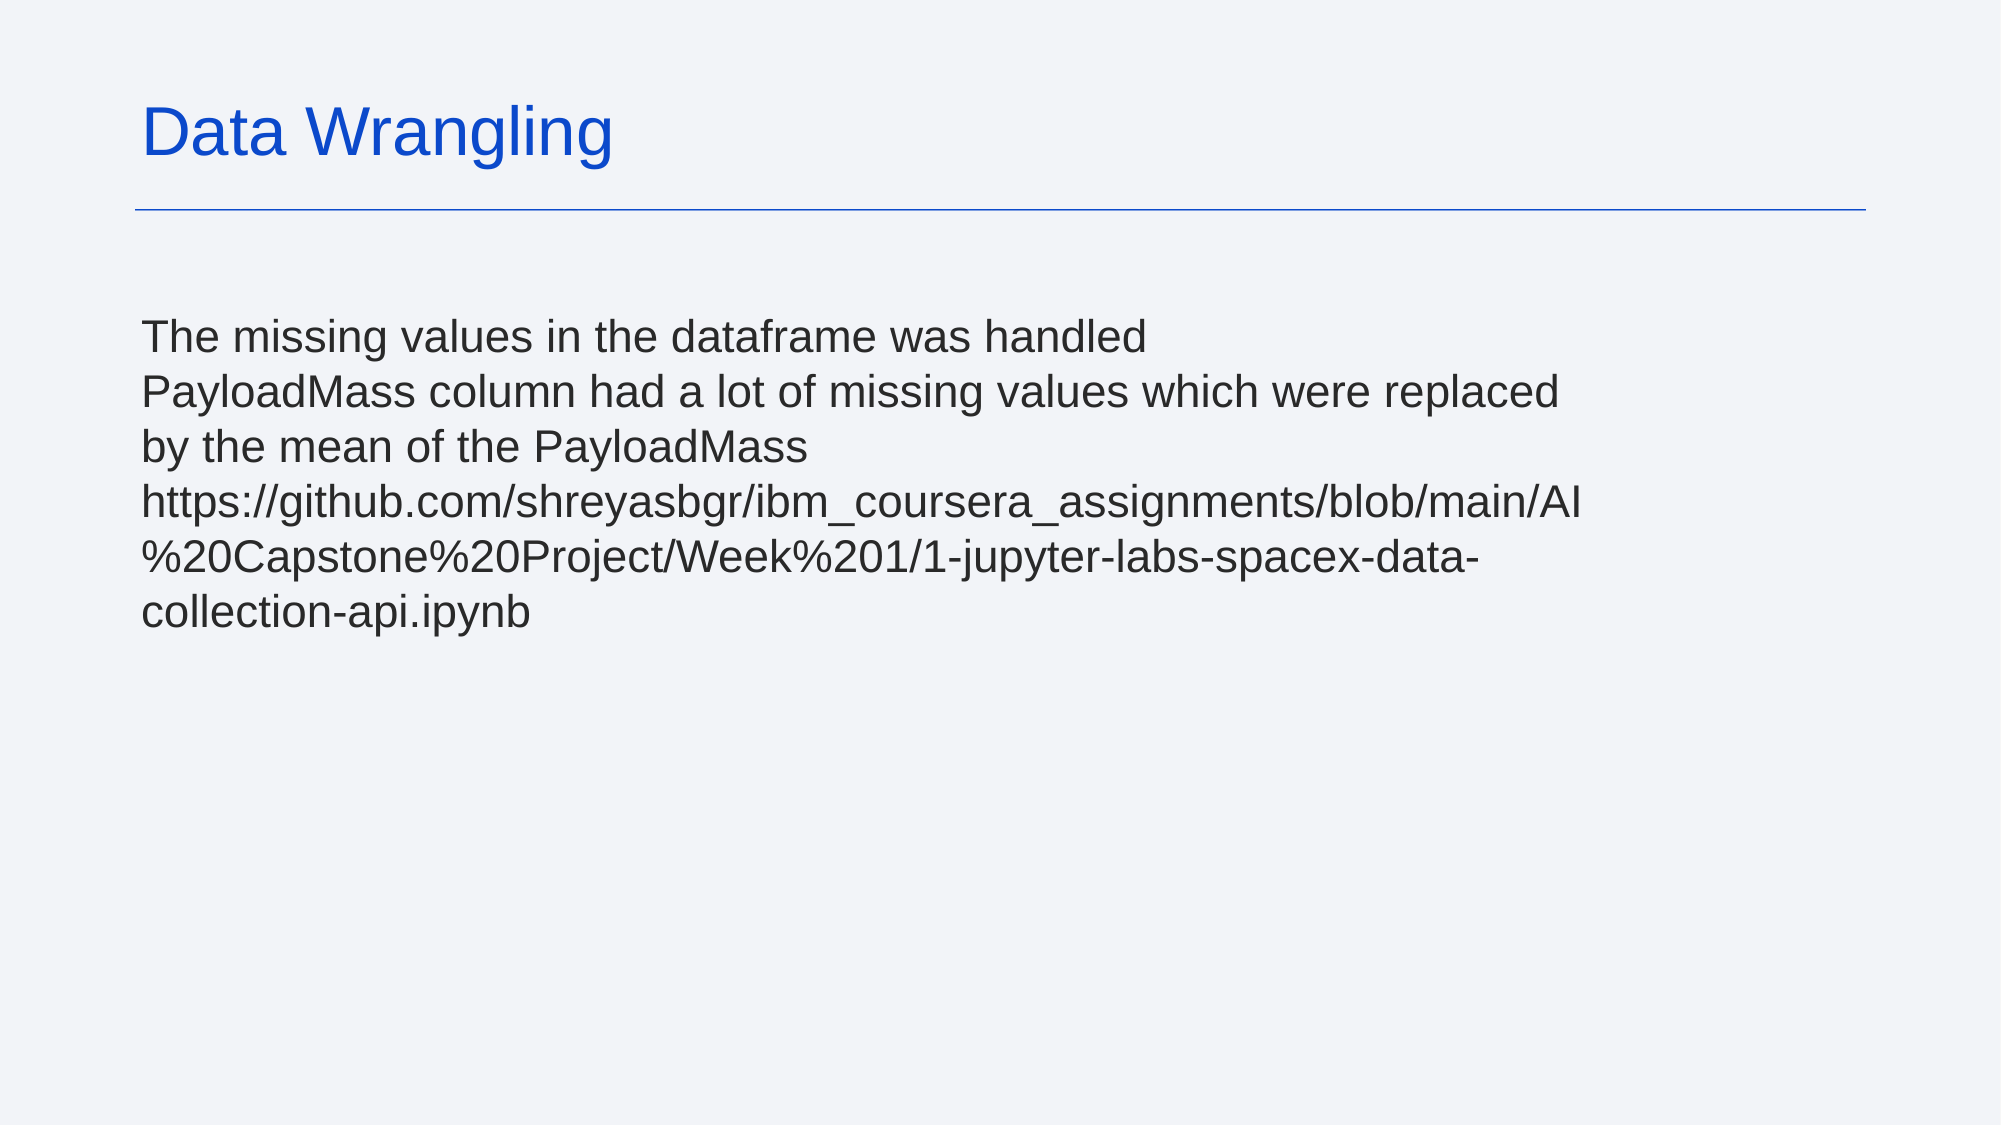

Data Wrangling
The missing values in the dataframe was handled
PayloadMass column had a lot of missing values which were replaced by the mean of the PayloadMass
https://github.com/shreyasbgr/ibm_coursera_assignments/blob/main/AI%20Capstone%20Project/Week%201/1-jupyter-labs-spacex-data-collection-api.ipynb

10